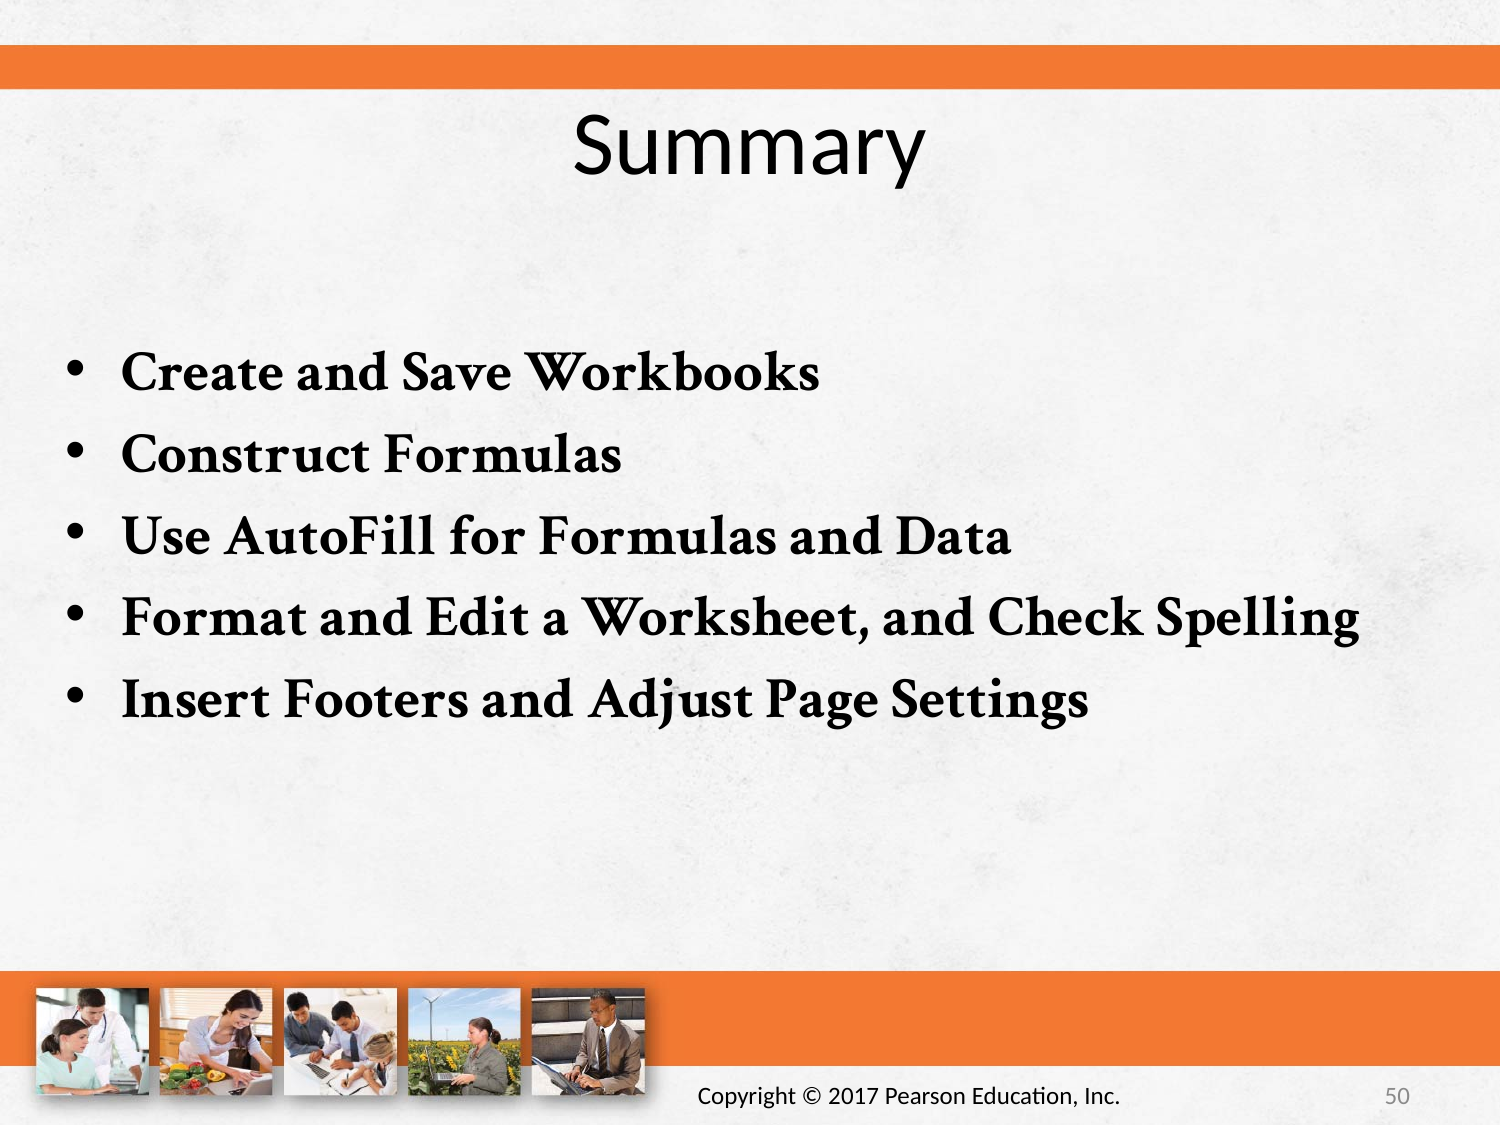

# Summary
Create and Save Workbooks
Construct Formulas
Use AutoFill for Formulas and Data
Format and Edit a Worksheet, and Check Spelling
Insert Footers and Adjust Page Settings

Copyright © 2017 Pearson Education, Inc.

50